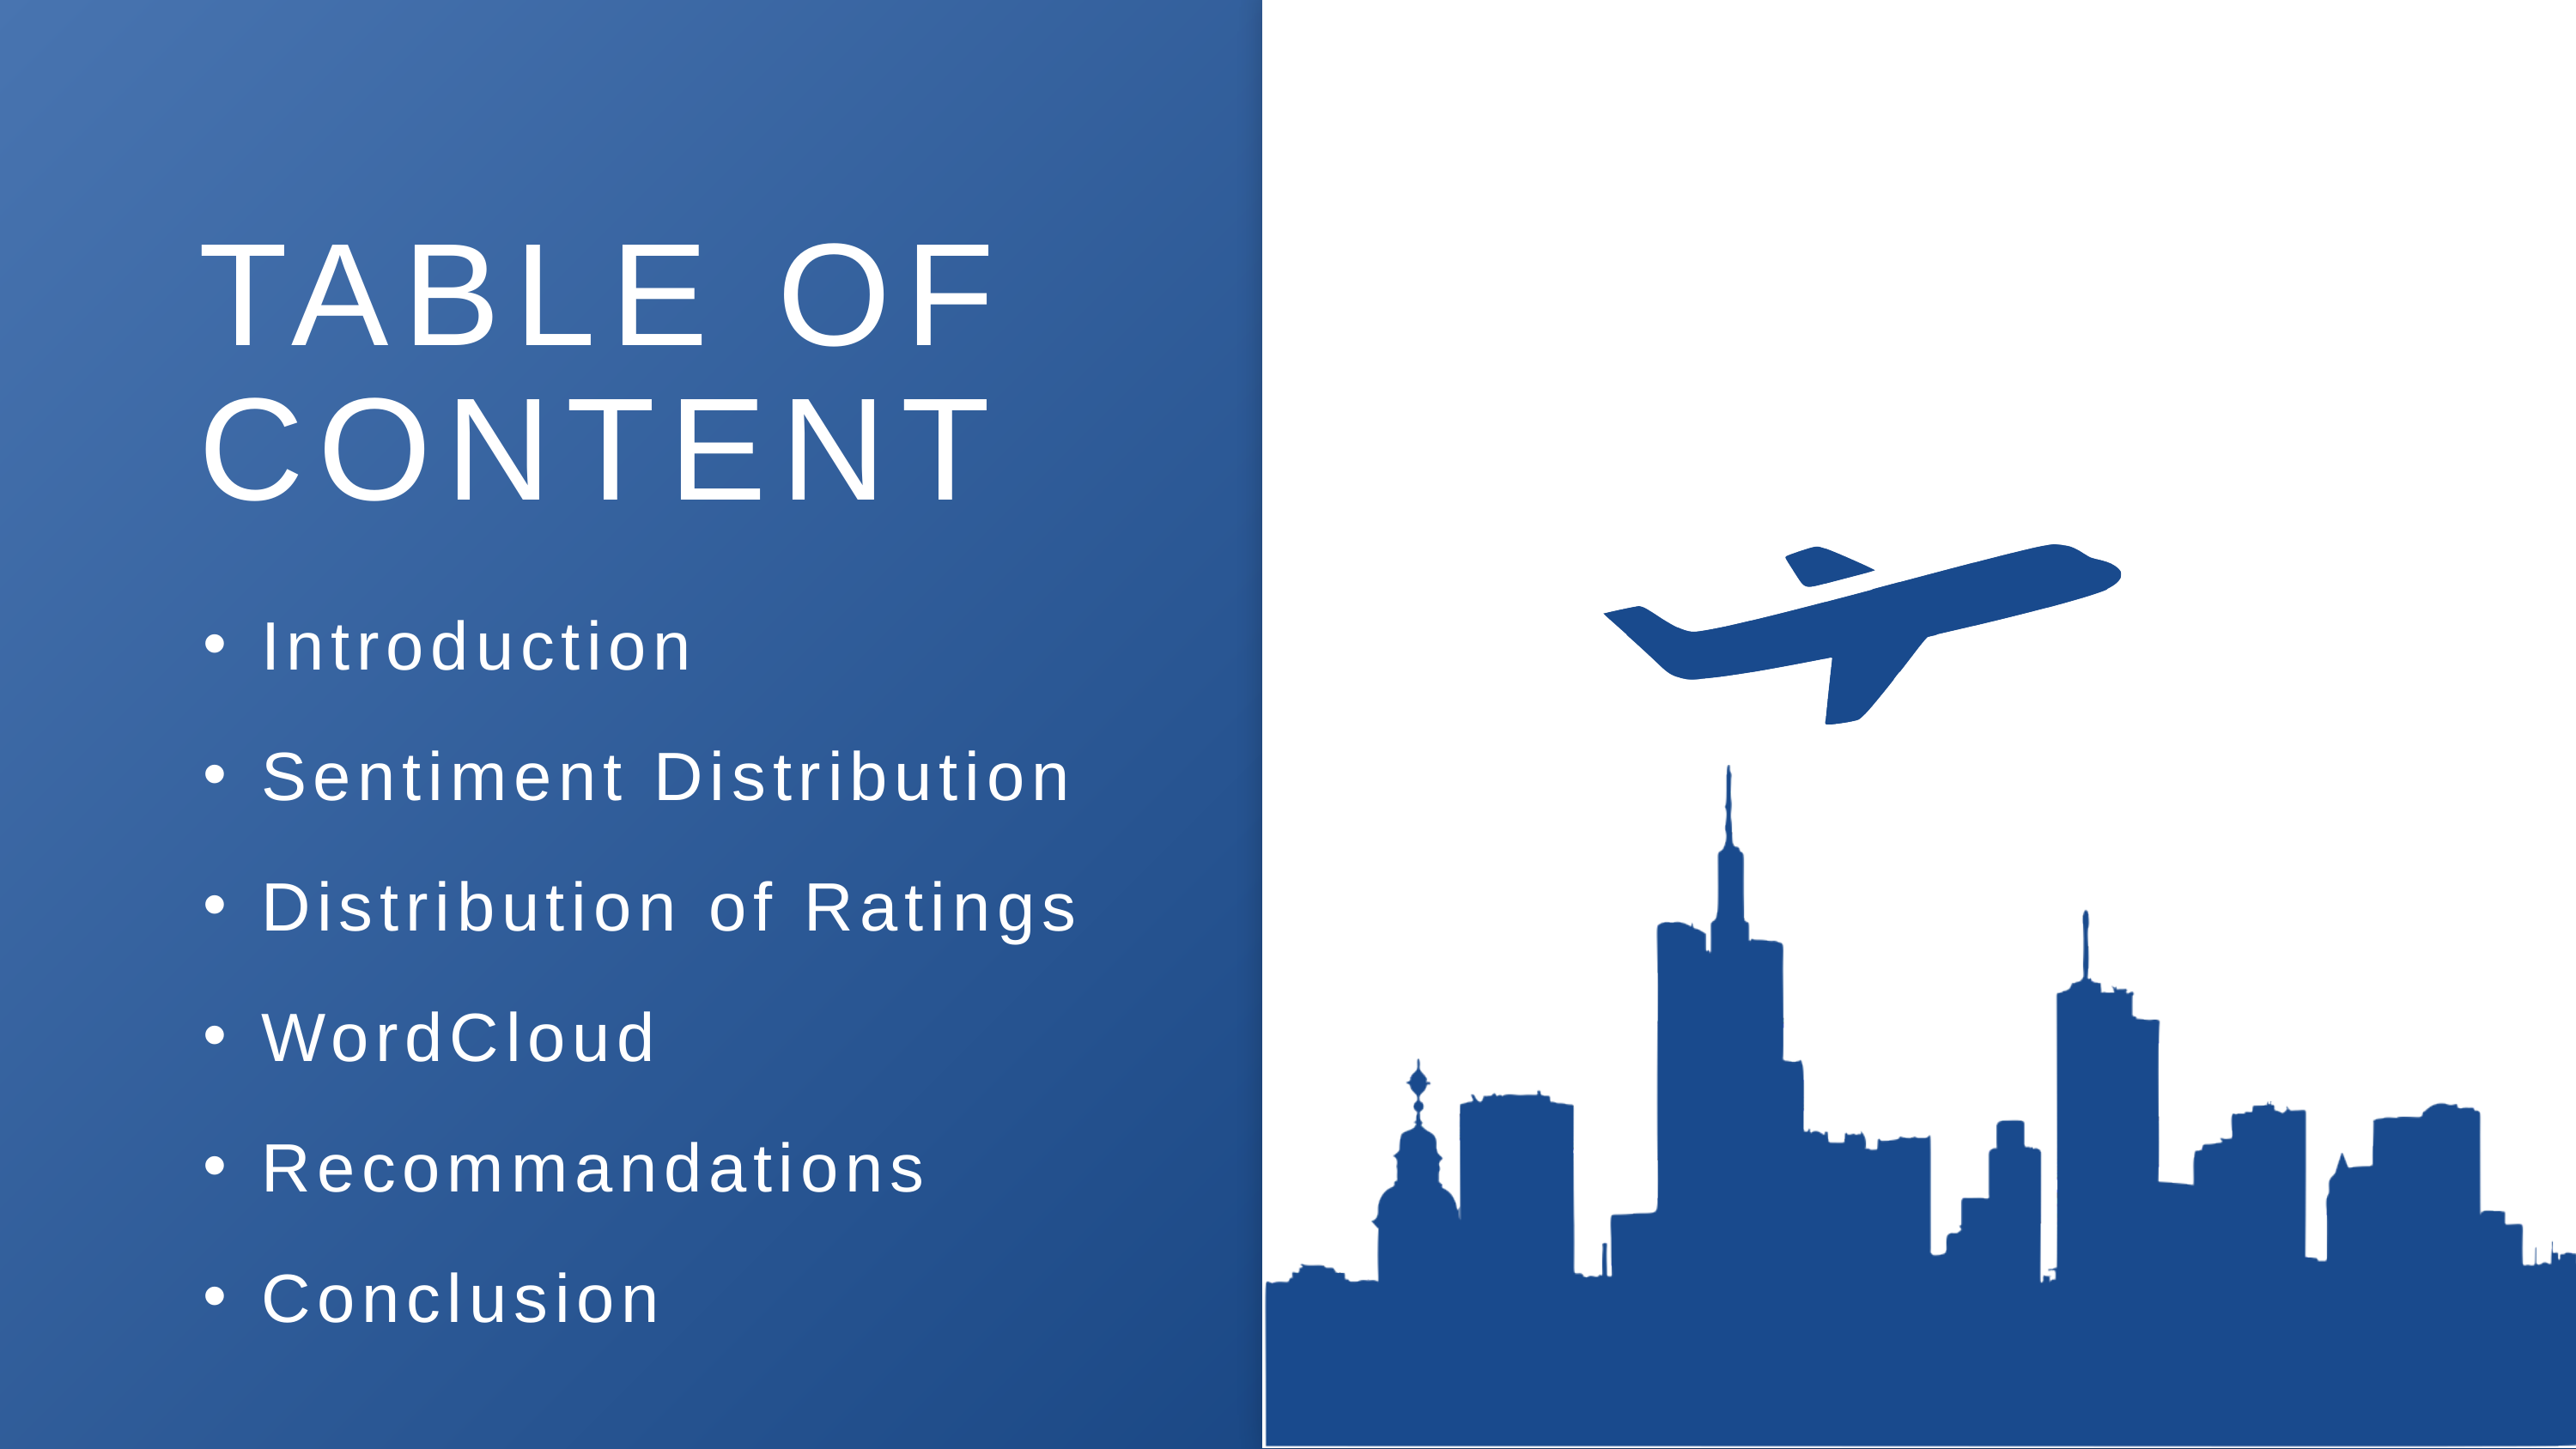

TABLE OF CONTENT

Introduction
Sentiment Distribution
Distribution of Ratings
WordCloud
Recommandations
Conclusion